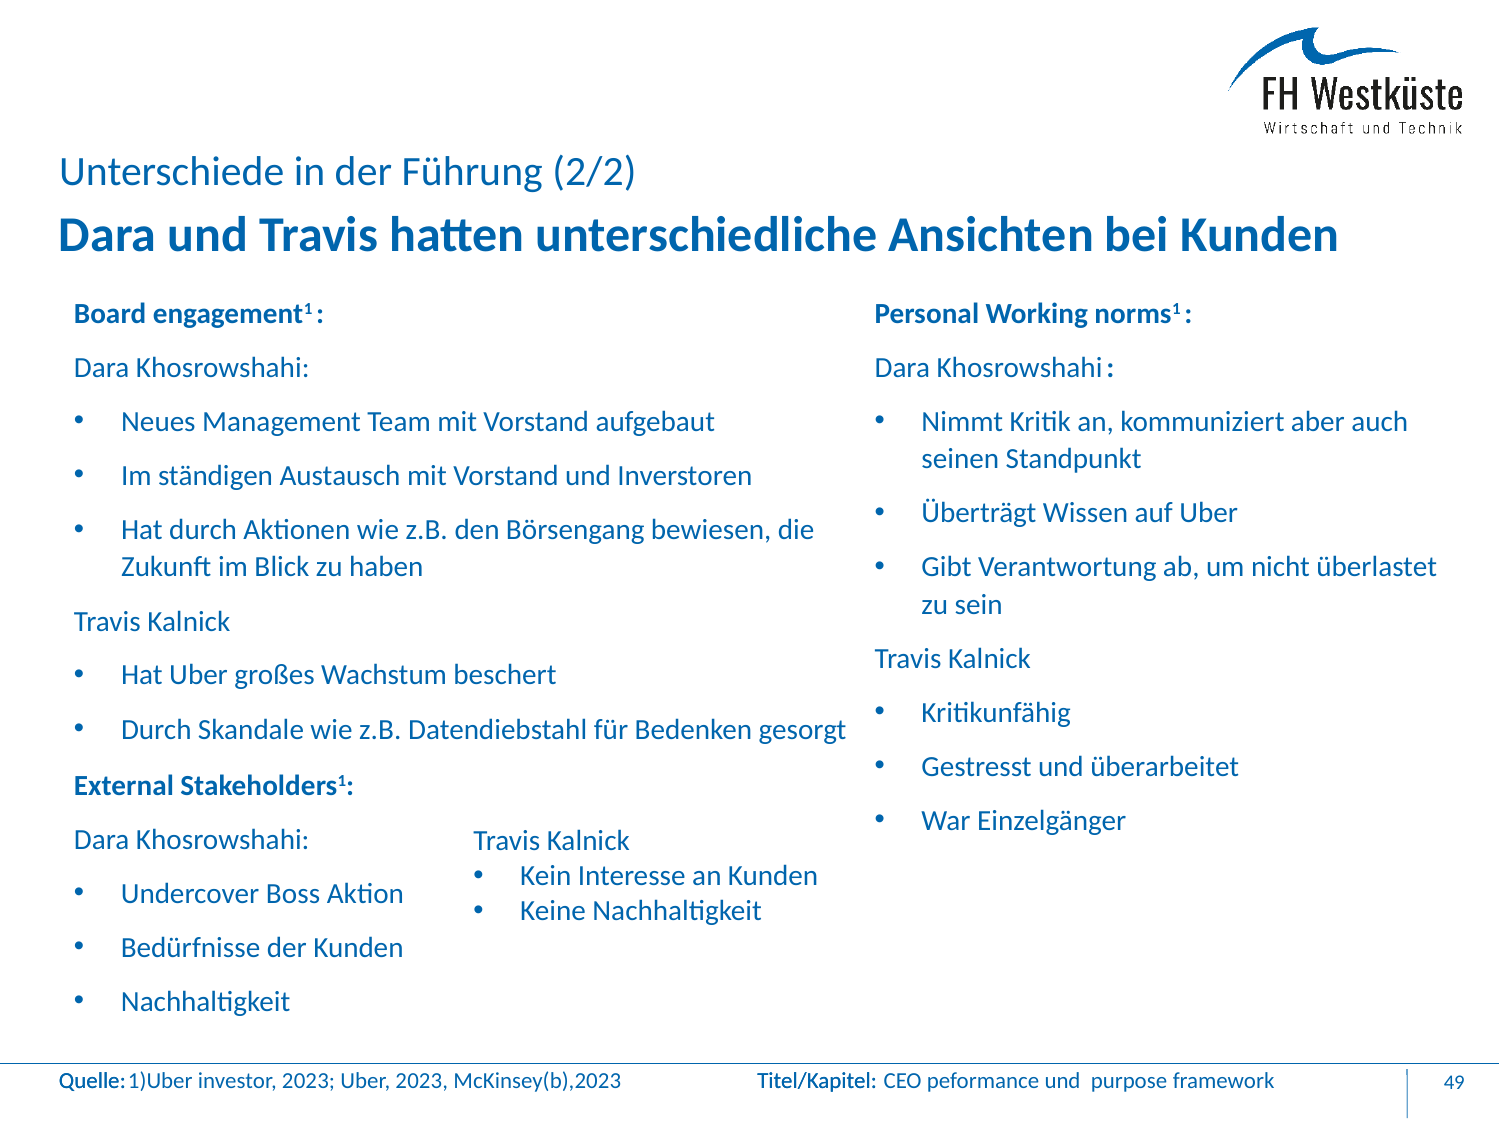

Unterschiede in der Führung (2/2)
# Dara und Travis hatten unterschiedliche Ansichten bei Kunden

Board engagement1 :
Dara Khosrowshahi:
Neues Management Team mit Vorstand aufgebaut
Im ständigen Austausch mit Vorstand und Inverstoren
Hat durch Aktionen wie z.B. den Börsengang bewiesen, die Zukunft im Blick zu haben
Travis Kalnick
Hat Uber großes Wachstum beschert
Durch Skandale wie z.B. Datendiebstahl für Bedenken gesorgt
Personal Working norms1 :
Dara Khosrowshahi :
Nimmt Kritik an, kommuniziert aber auch seinen Standpunkt
Überträgt Wissen auf Uber
Gibt Verantwortung ab, um nicht überlastet zu sein
Travis Kalnick
Kritikunfähig
Gestresst und überarbeitet
War Einzelgänger

External Stakeholders1:
Dara Khosrowshahi:
Undercover Boss Aktion
Bedürfnisse der Kunden
Nachhaltigkeit
Travis Kalnick
Kein Interesse an Kunden
Keine Nachhaltigkeit
1)Uber investor, 2023; Uber, 2023, McKinsey(b),2023
CEO peformance und  purpose framework
49